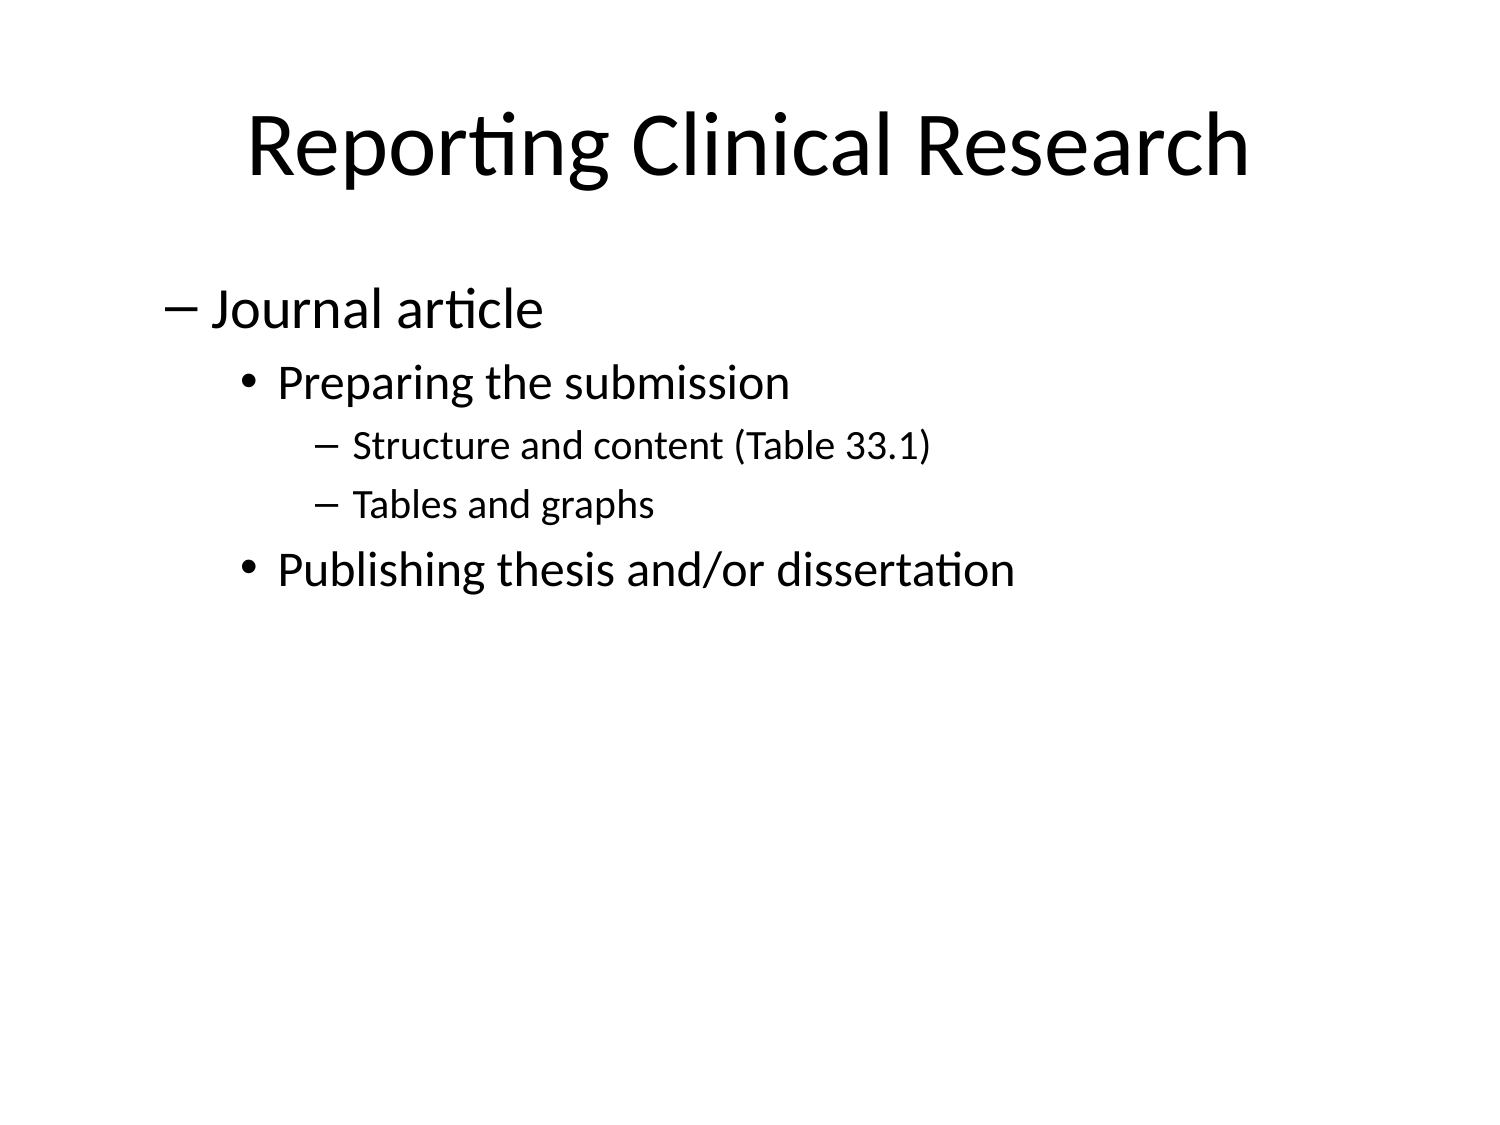

# Reporting Clinical Research
Journal article
Preparing the submission
Structure and content (Table 33.1)
Tables and graphs
Publishing thesis and/or dissertation